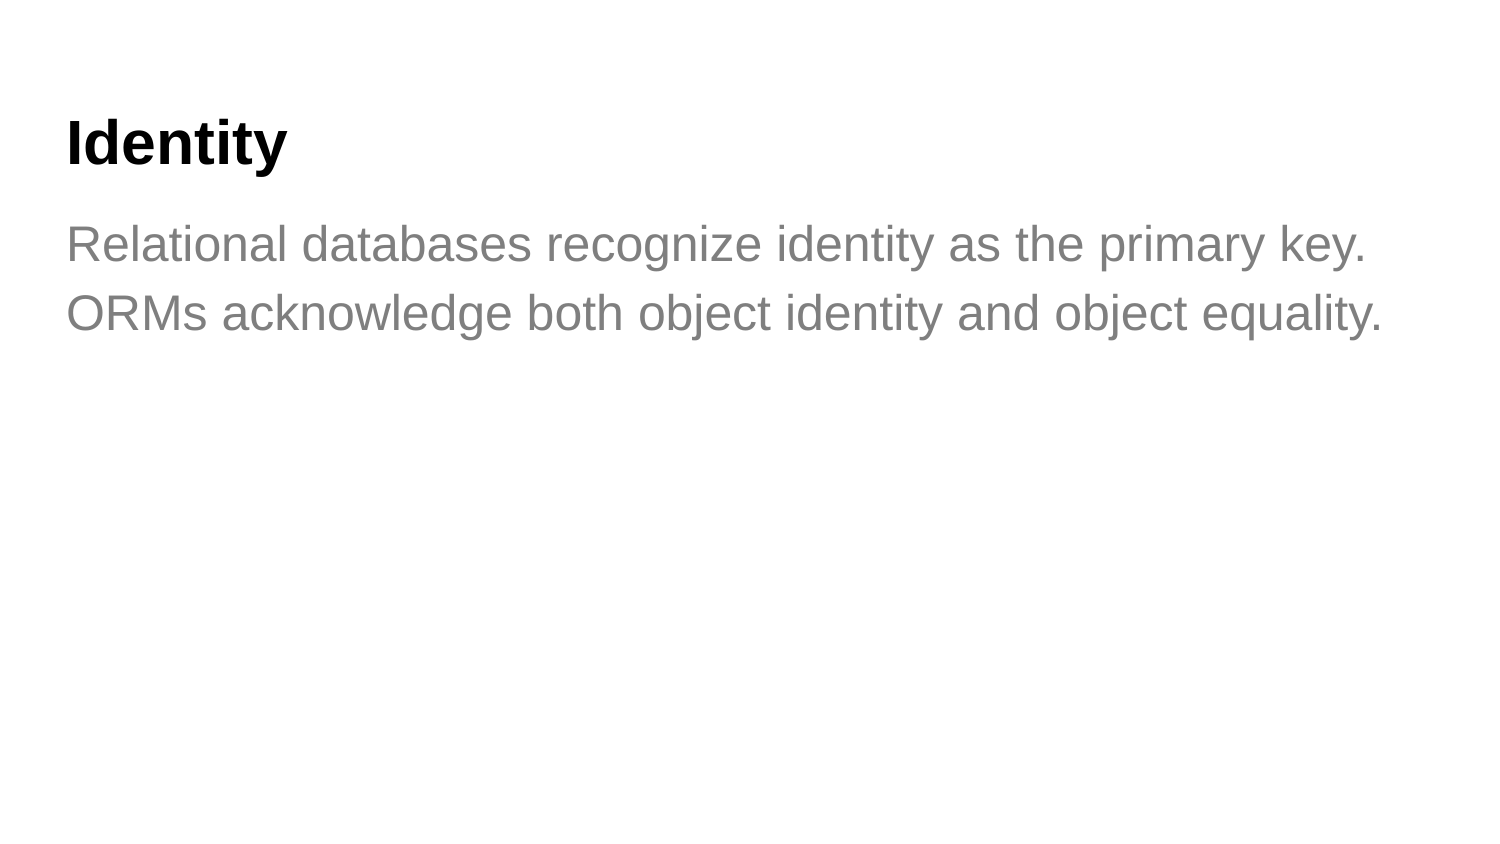

# Identity

Relational databases recognize identity as the primary key. ORMs acknowledge both object identity and object equality.